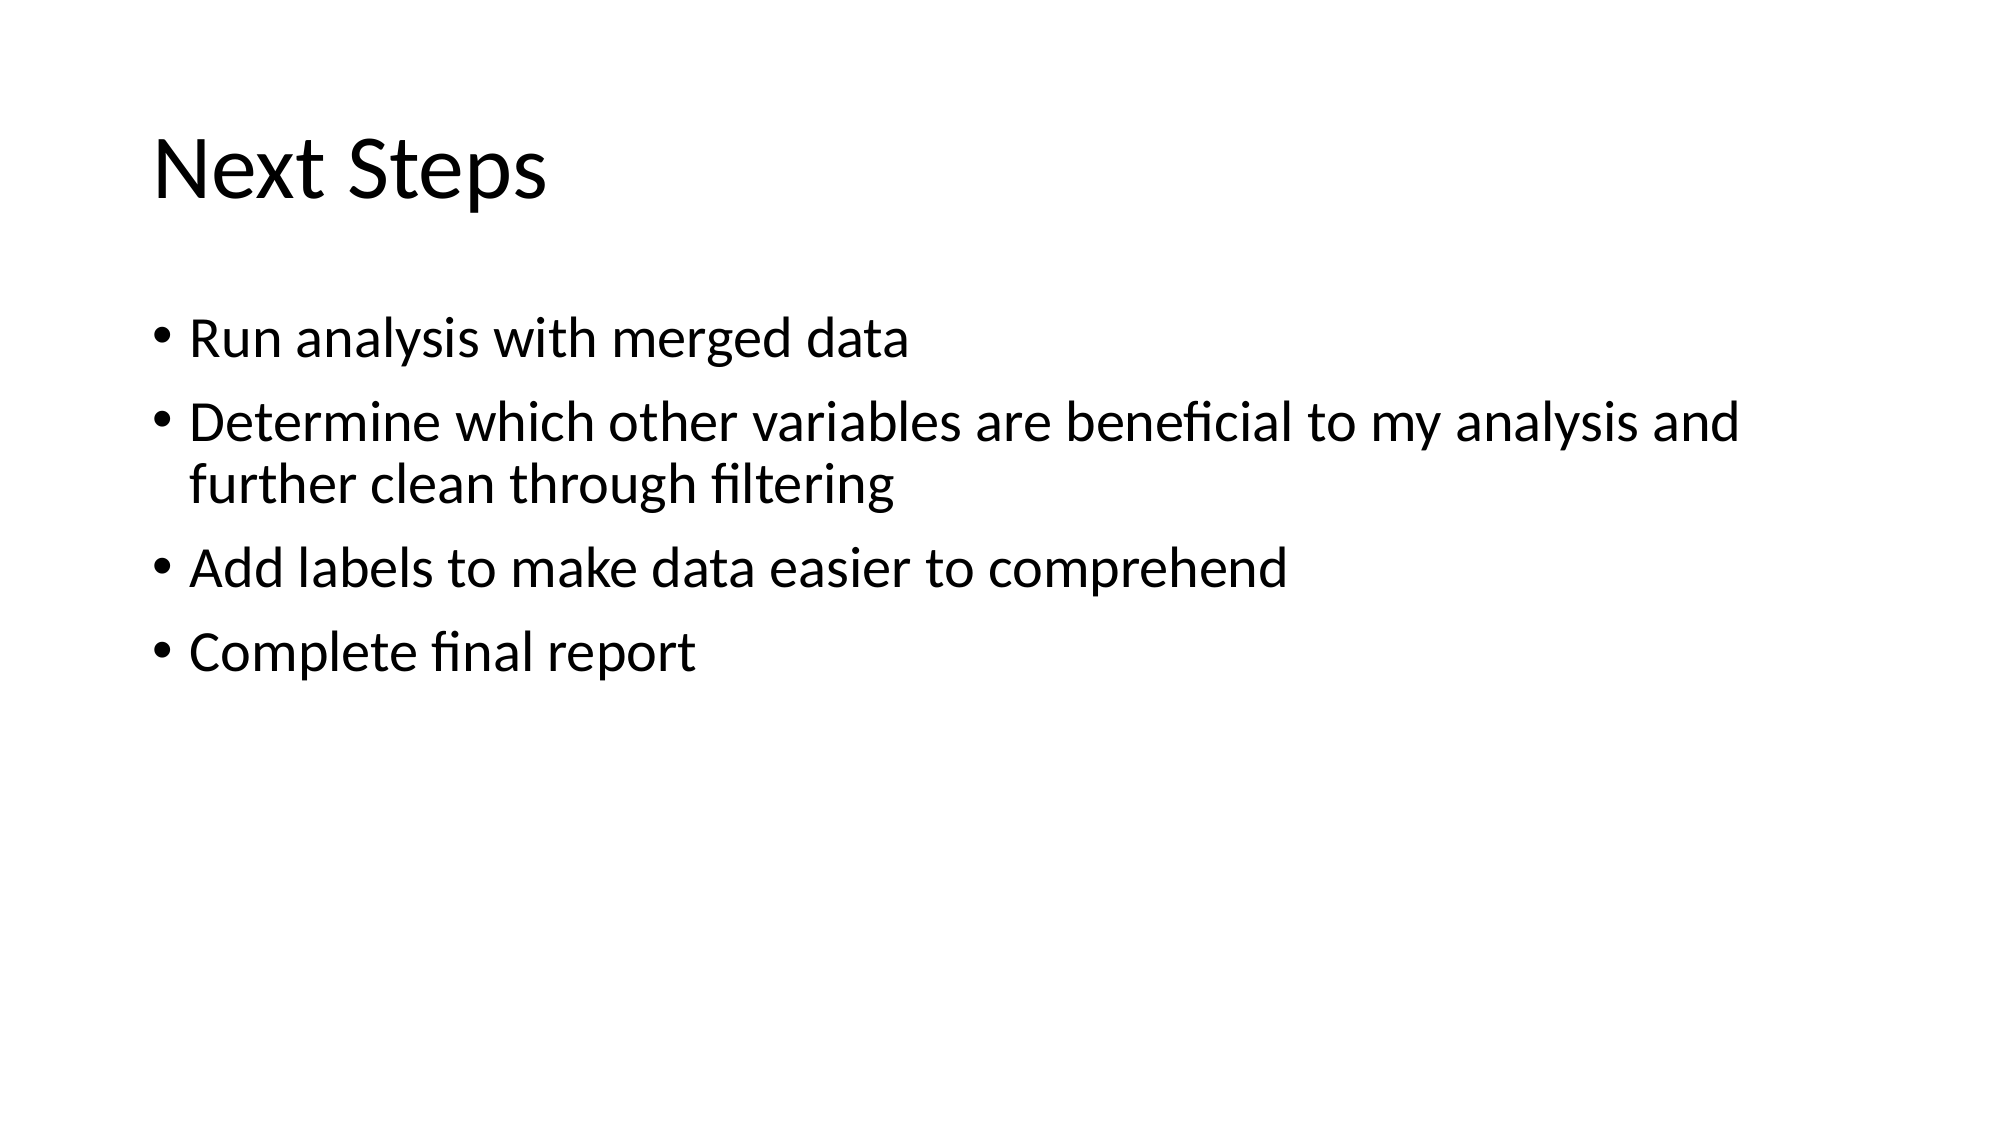

# Next Steps
Run analysis with merged data
Determine which other variables are beneficial to my analysis and further clean through filtering
Add labels to make data easier to comprehend
Complete final report